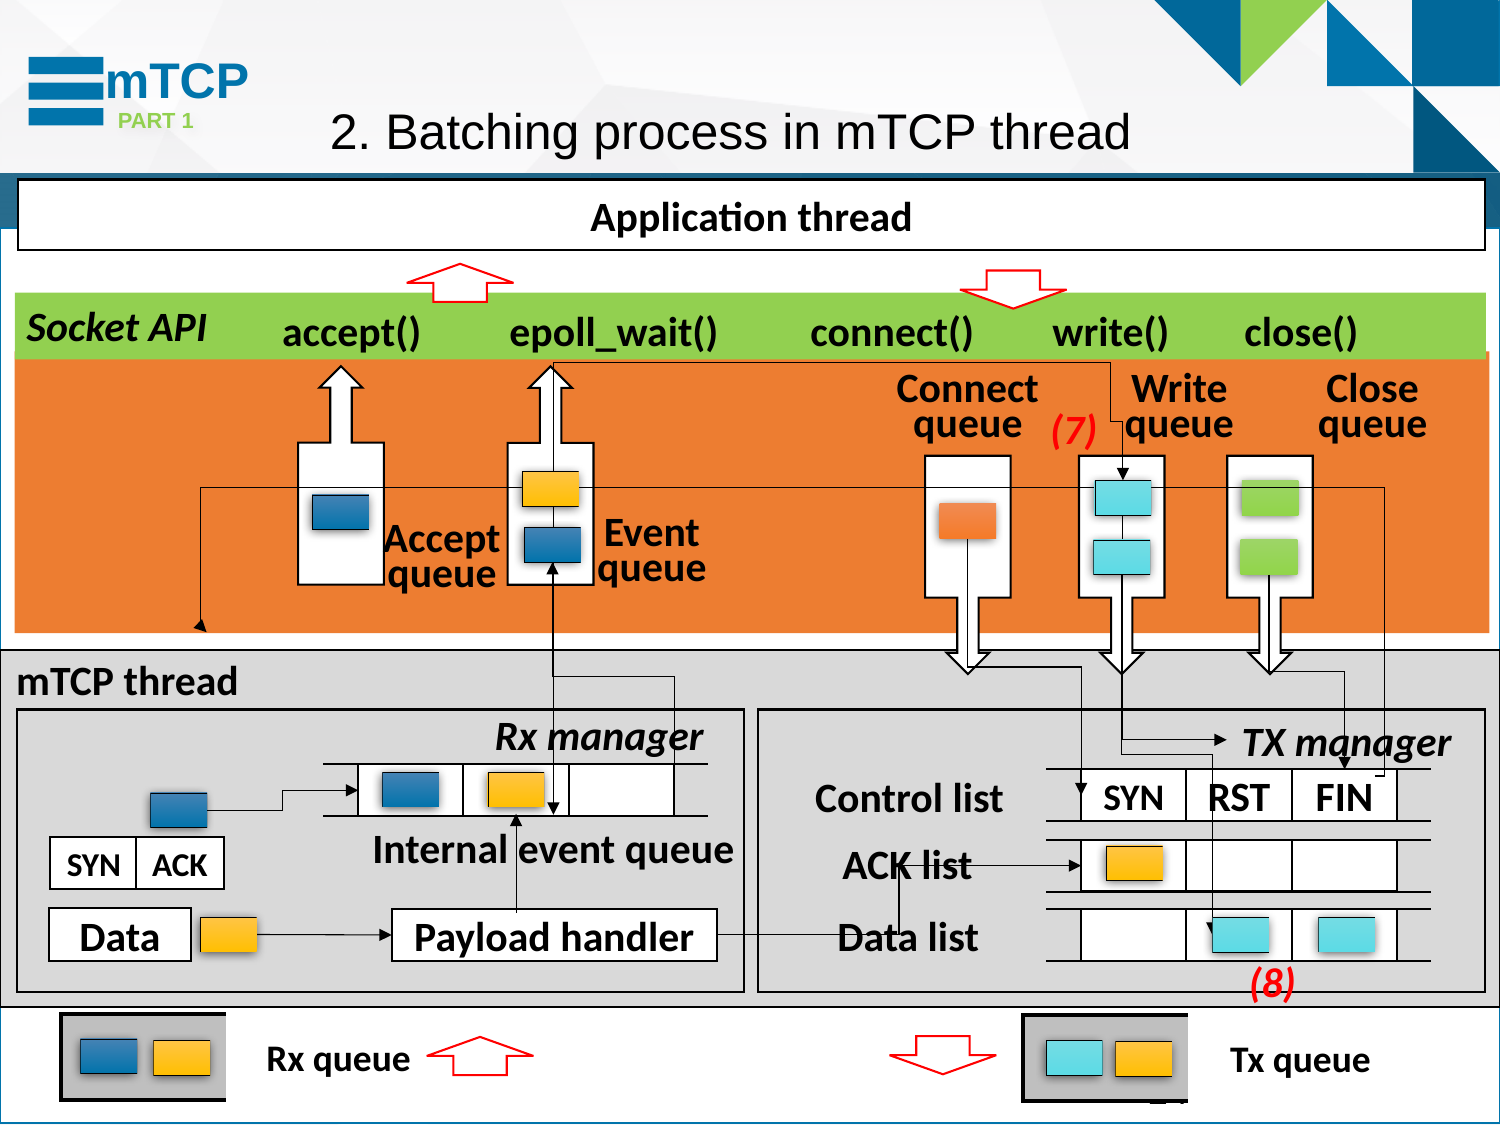

mTCP

2. Batching process in mTCP thread
PART 1
Application thread

Socket API

accept()
epoll_wait()
connect()
write()
close()

(7)

Accept
queue

Connect
queue
Write
queue
Close
queue

Event
queue

(8)
mTCP thread

TX manager
Rx manager
TX manager

Control list
Control list

S
S/A
F/A
SYN
RST
FIN

Data

SYN
ACK
Internal event queue
ACK list
ACK list

Data list
Data list
Payload handler

Rx queue
Tx queue

14